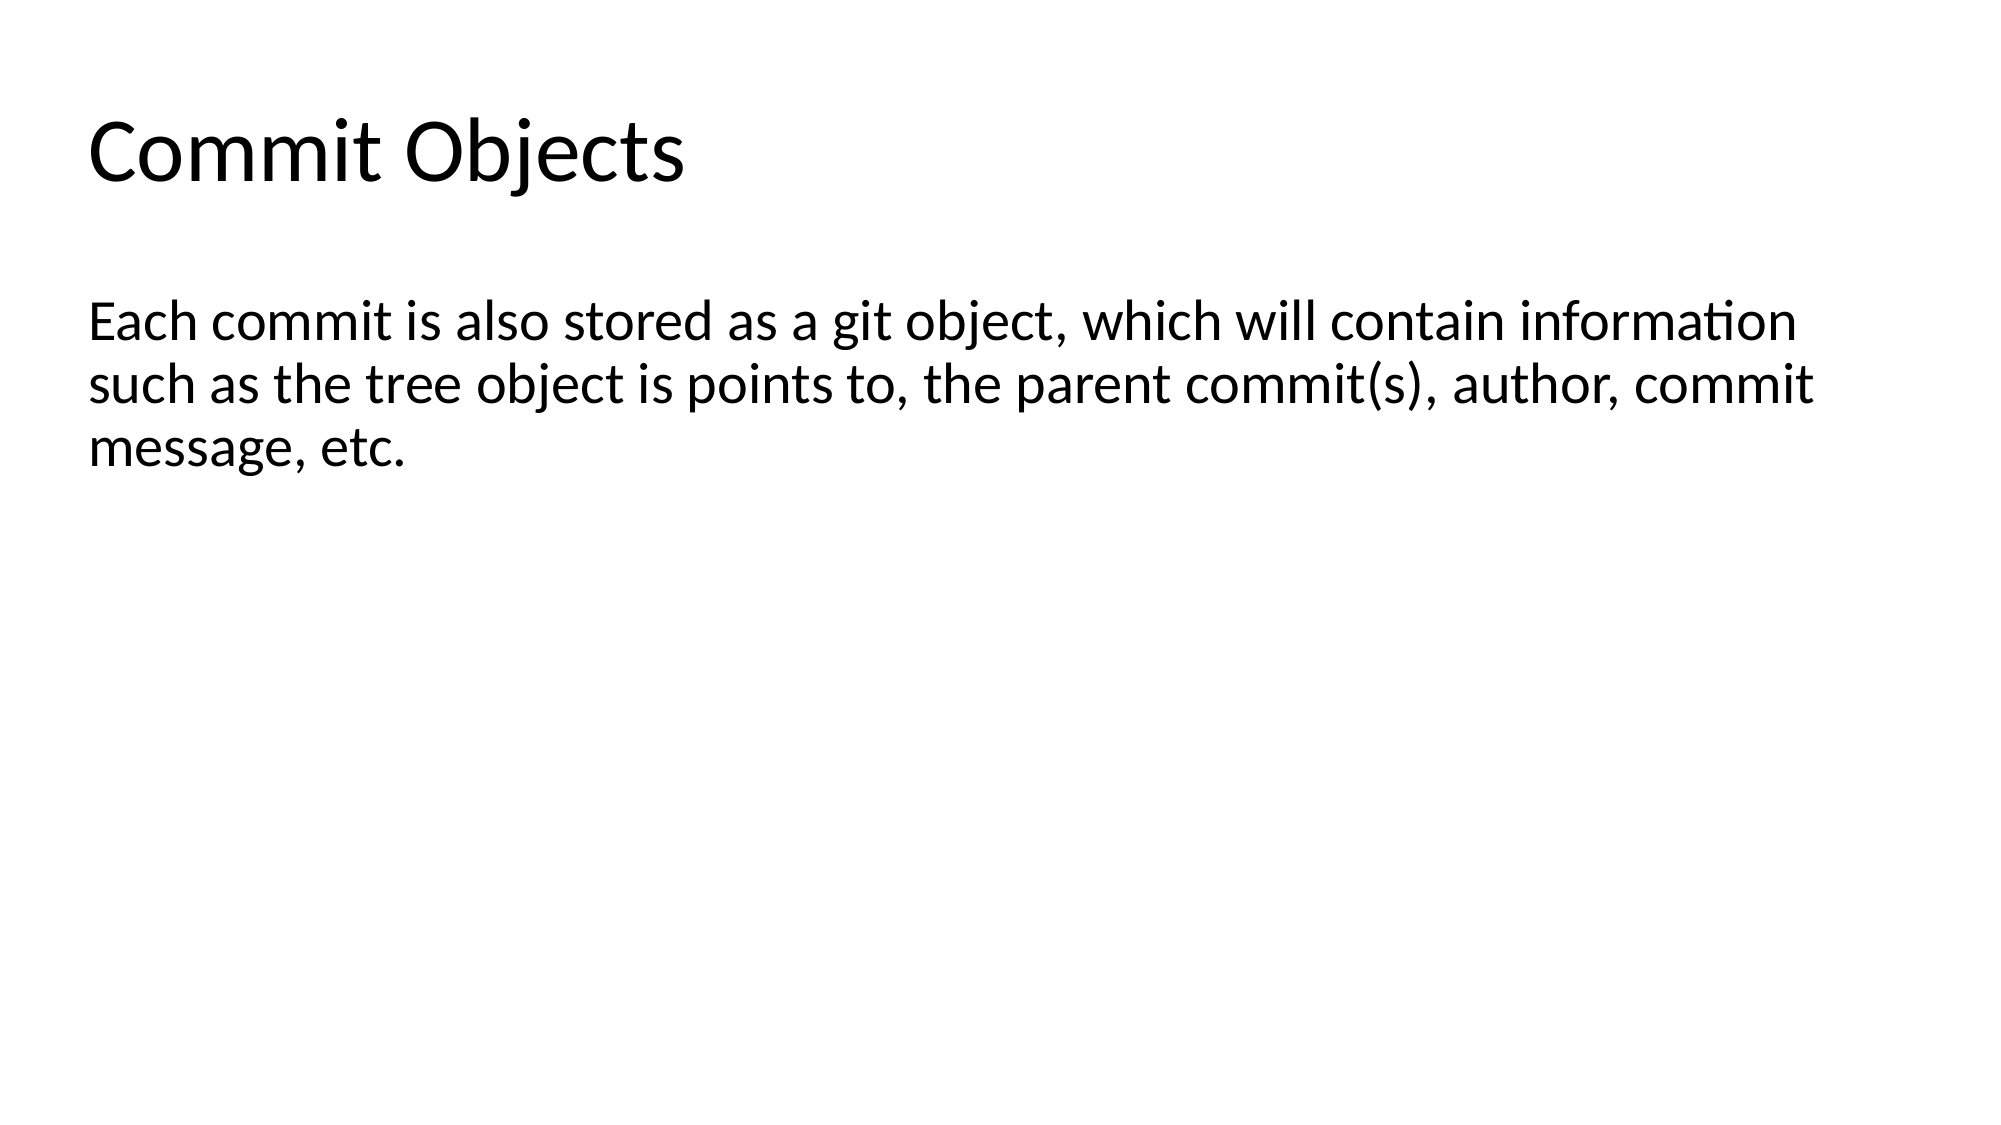

# Commit Objects
Each commit is also stored as a git object, which will contain information such as the tree object is points to, the parent commit(s), author, commit message, etc.